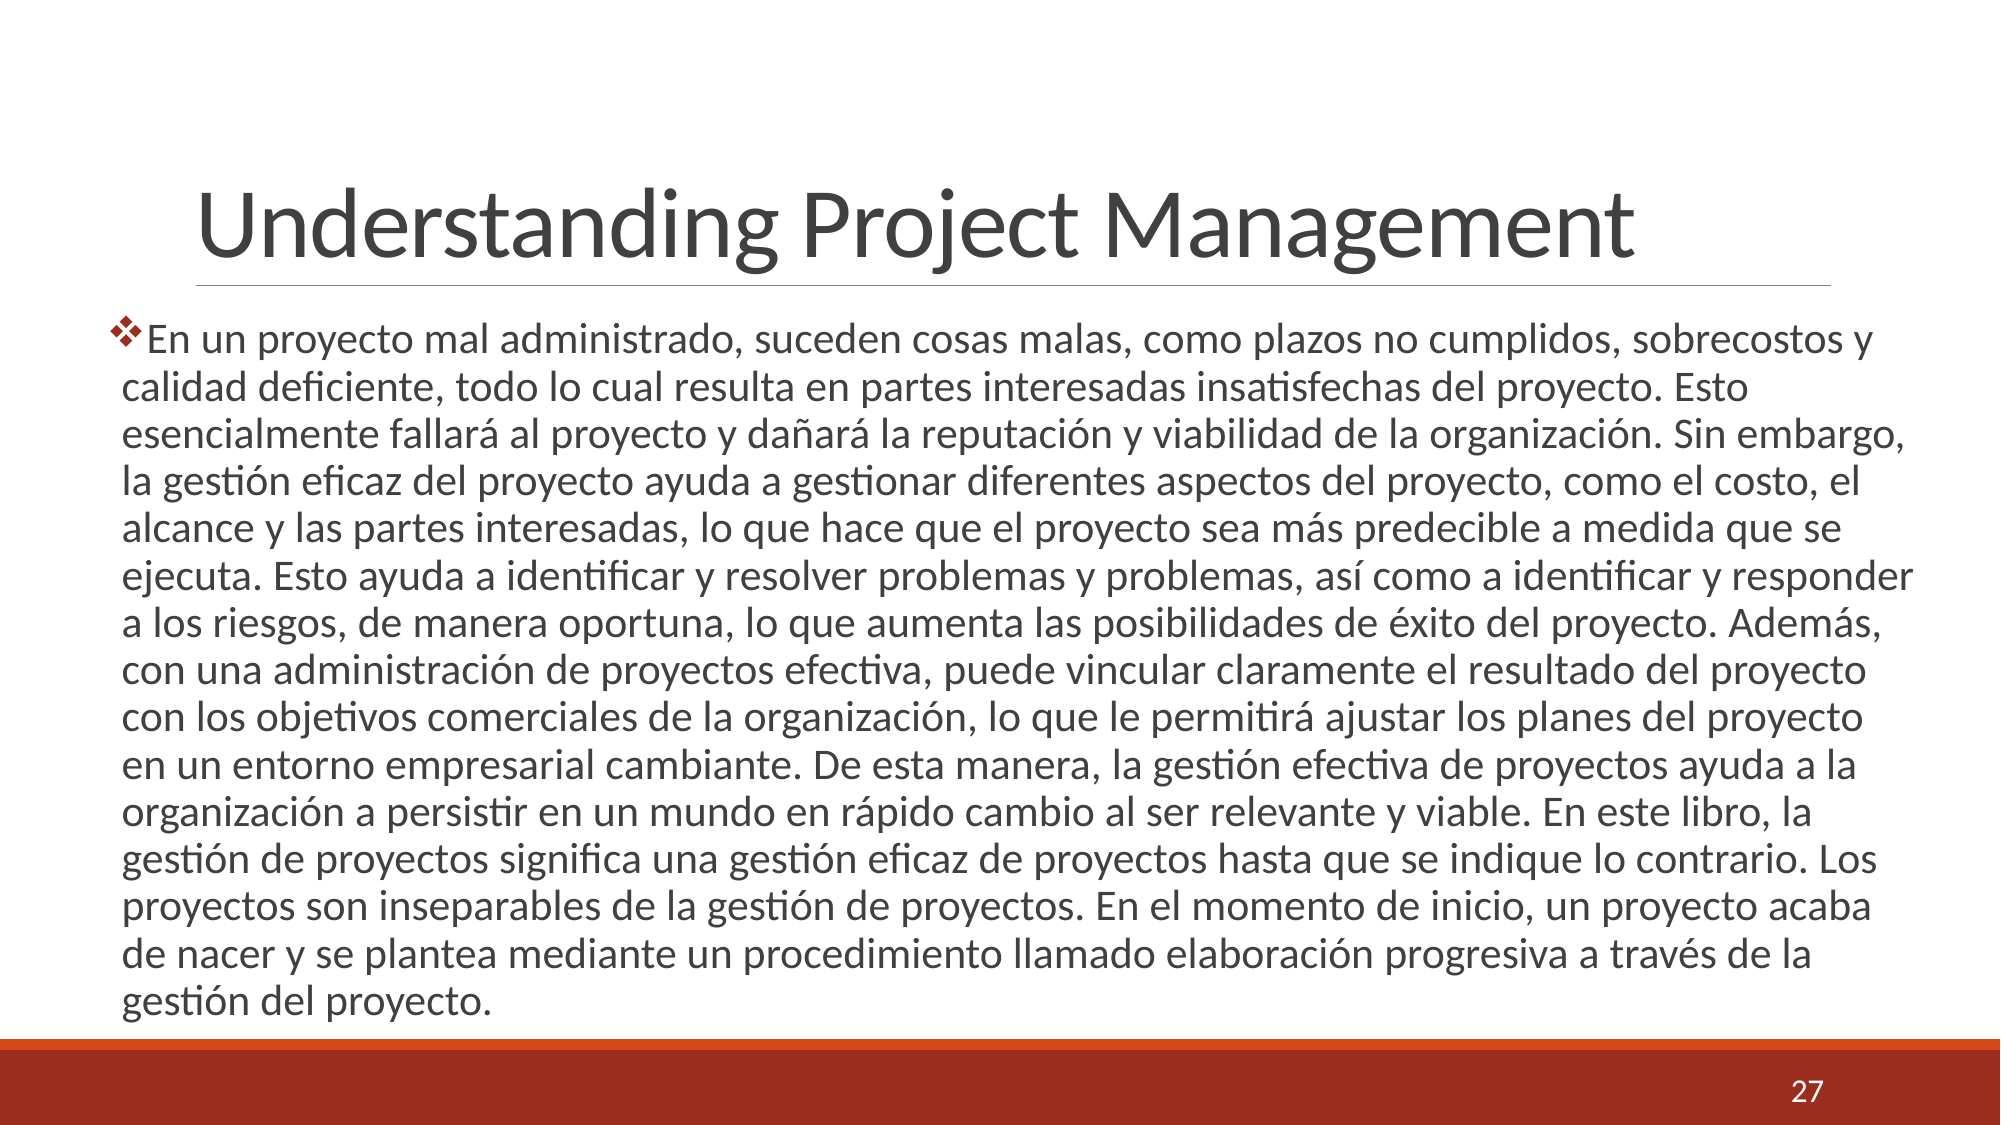

# Understanding Project Management
En un proyecto mal administrado, suceden cosas malas, como plazos no cumplidos, sobrecostos y calidad deficiente, todo lo cual resulta en partes interesadas insatisfechas del proyecto. Esto esencialmente fallará al proyecto y dañará la reputación y viabilidad de la organización. Sin embargo, la gestión eficaz del proyecto ayuda a gestionar diferentes aspectos del proyecto, como el costo, el alcance y las partes interesadas, lo que hace que el proyecto sea más predecible a medida que se ejecuta. Esto ayuda a identificar y resolver problemas y problemas, así como a identificar y responder a los riesgos, de manera oportuna, lo que aumenta las posibilidades de éxito del proyecto. Además, con una administración de proyectos efectiva, puede vincular claramente el resultado del proyecto con los objetivos comerciales de la organización, lo que le permitirá ajustar los planes del proyecto en un entorno empresarial cambiante. De esta manera, la gestión efectiva de proyectos ayuda a la organización a persistir en un mundo en rápido cambio al ser relevante y viable. En este libro, la gestión de proyectos significa una gestión eficaz de proyectos hasta que se indique lo contrario. Los proyectos son inseparables de la gestión de proyectos. En el momento de inicio, un proyecto acaba de nacer y se plantea mediante un procedimiento llamado elaboración progresiva a través de la gestión del proyecto.
27